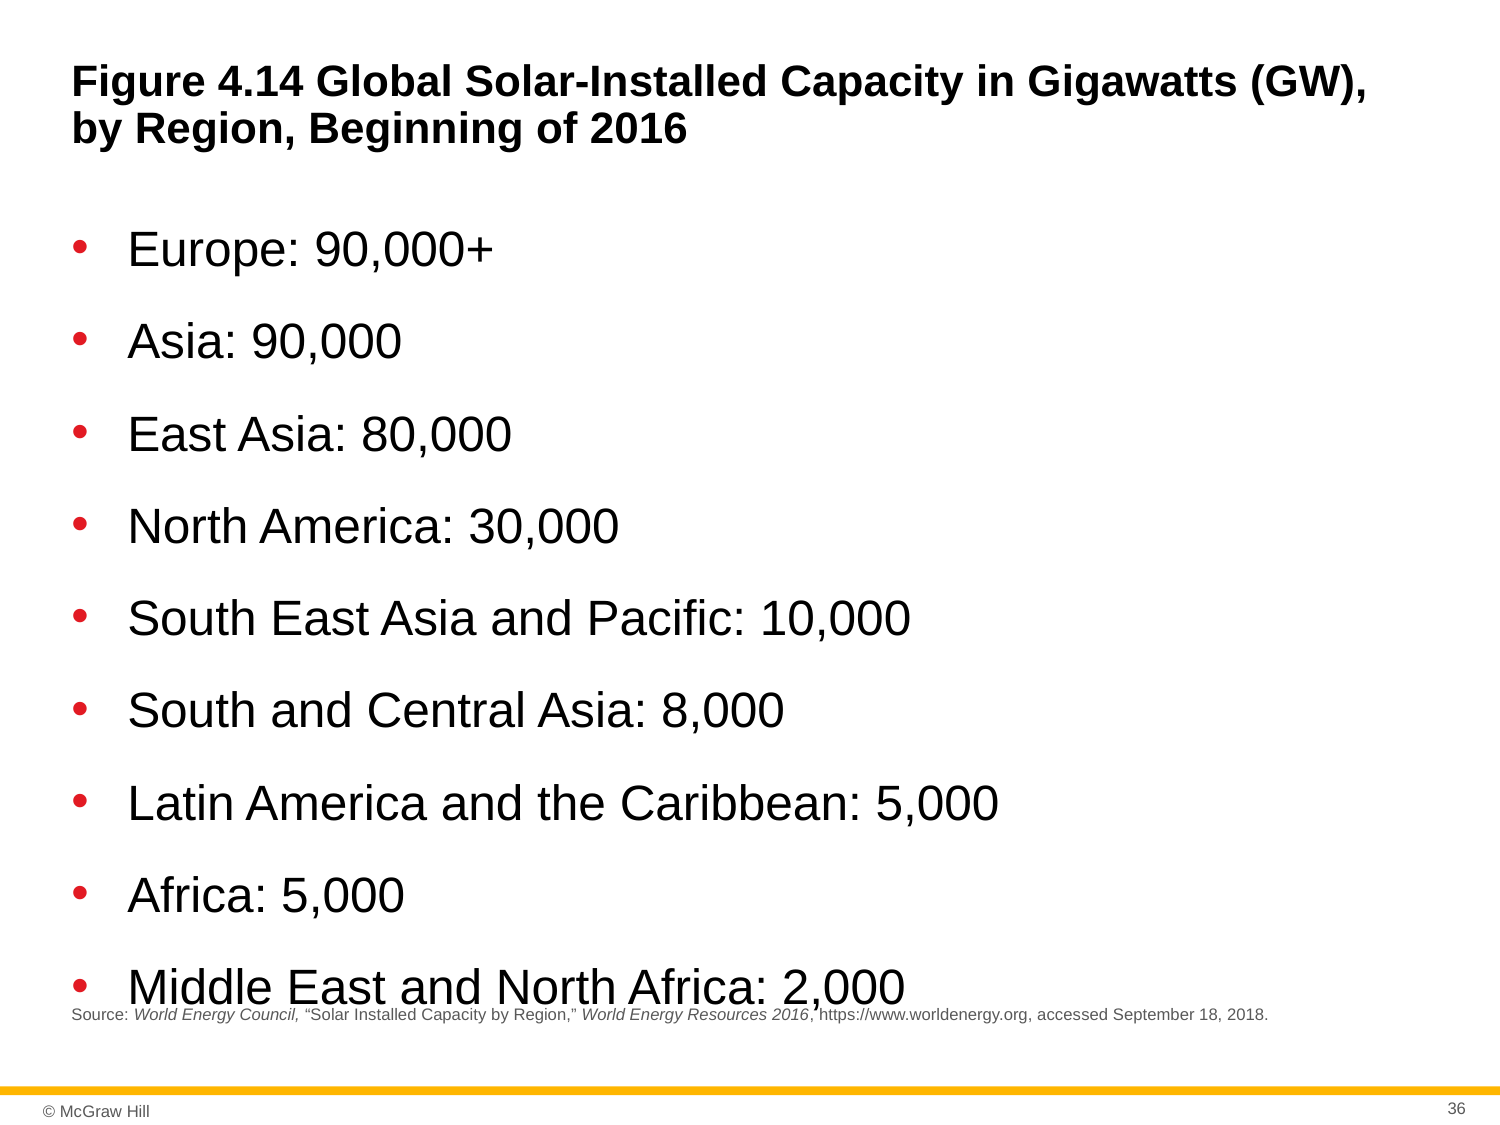

# Figure 4.14 Global Solar-Installed Capacity in Gigawatts (GW), by Region, Beginning of 2016
Europe: 90,000+
Asia: 90,000
East Asia: 80,000
North America: 30,000
South East Asia and Pacific: 10,000
South and Central Asia: 8,000
Latin America and the Caribbean: 5,000
Africa: 5,000
Middle East and North Africa: 2,000
Source: World Energy Council, “Solar Installed Capacity by Region,” World Energy Resources 2016, https://www.worldenergy.org, accessed September 18, 2018.

36